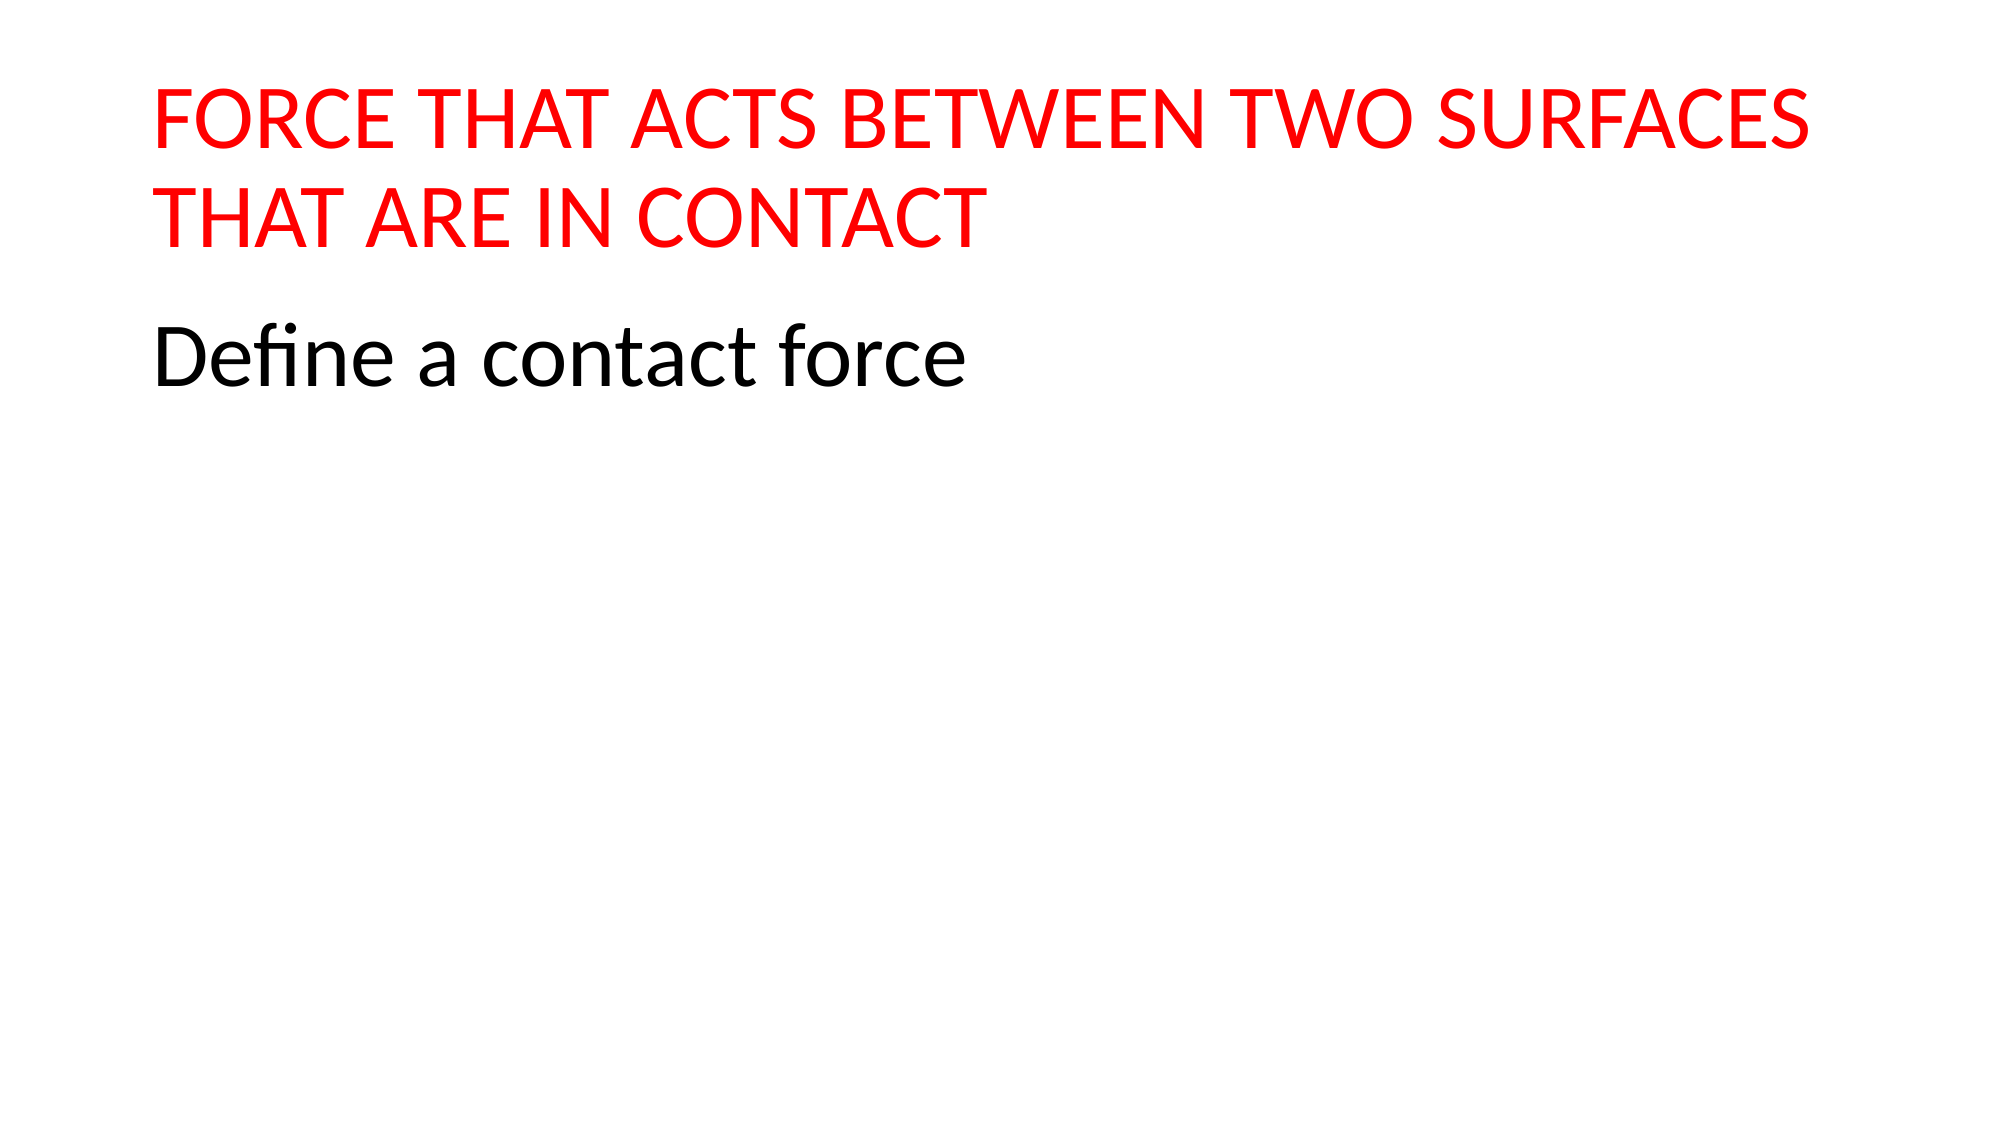

# FORCE THAT ACTS BETWEEN TWO SURFACES THAT ARE IN CONTACT
Define a contact force